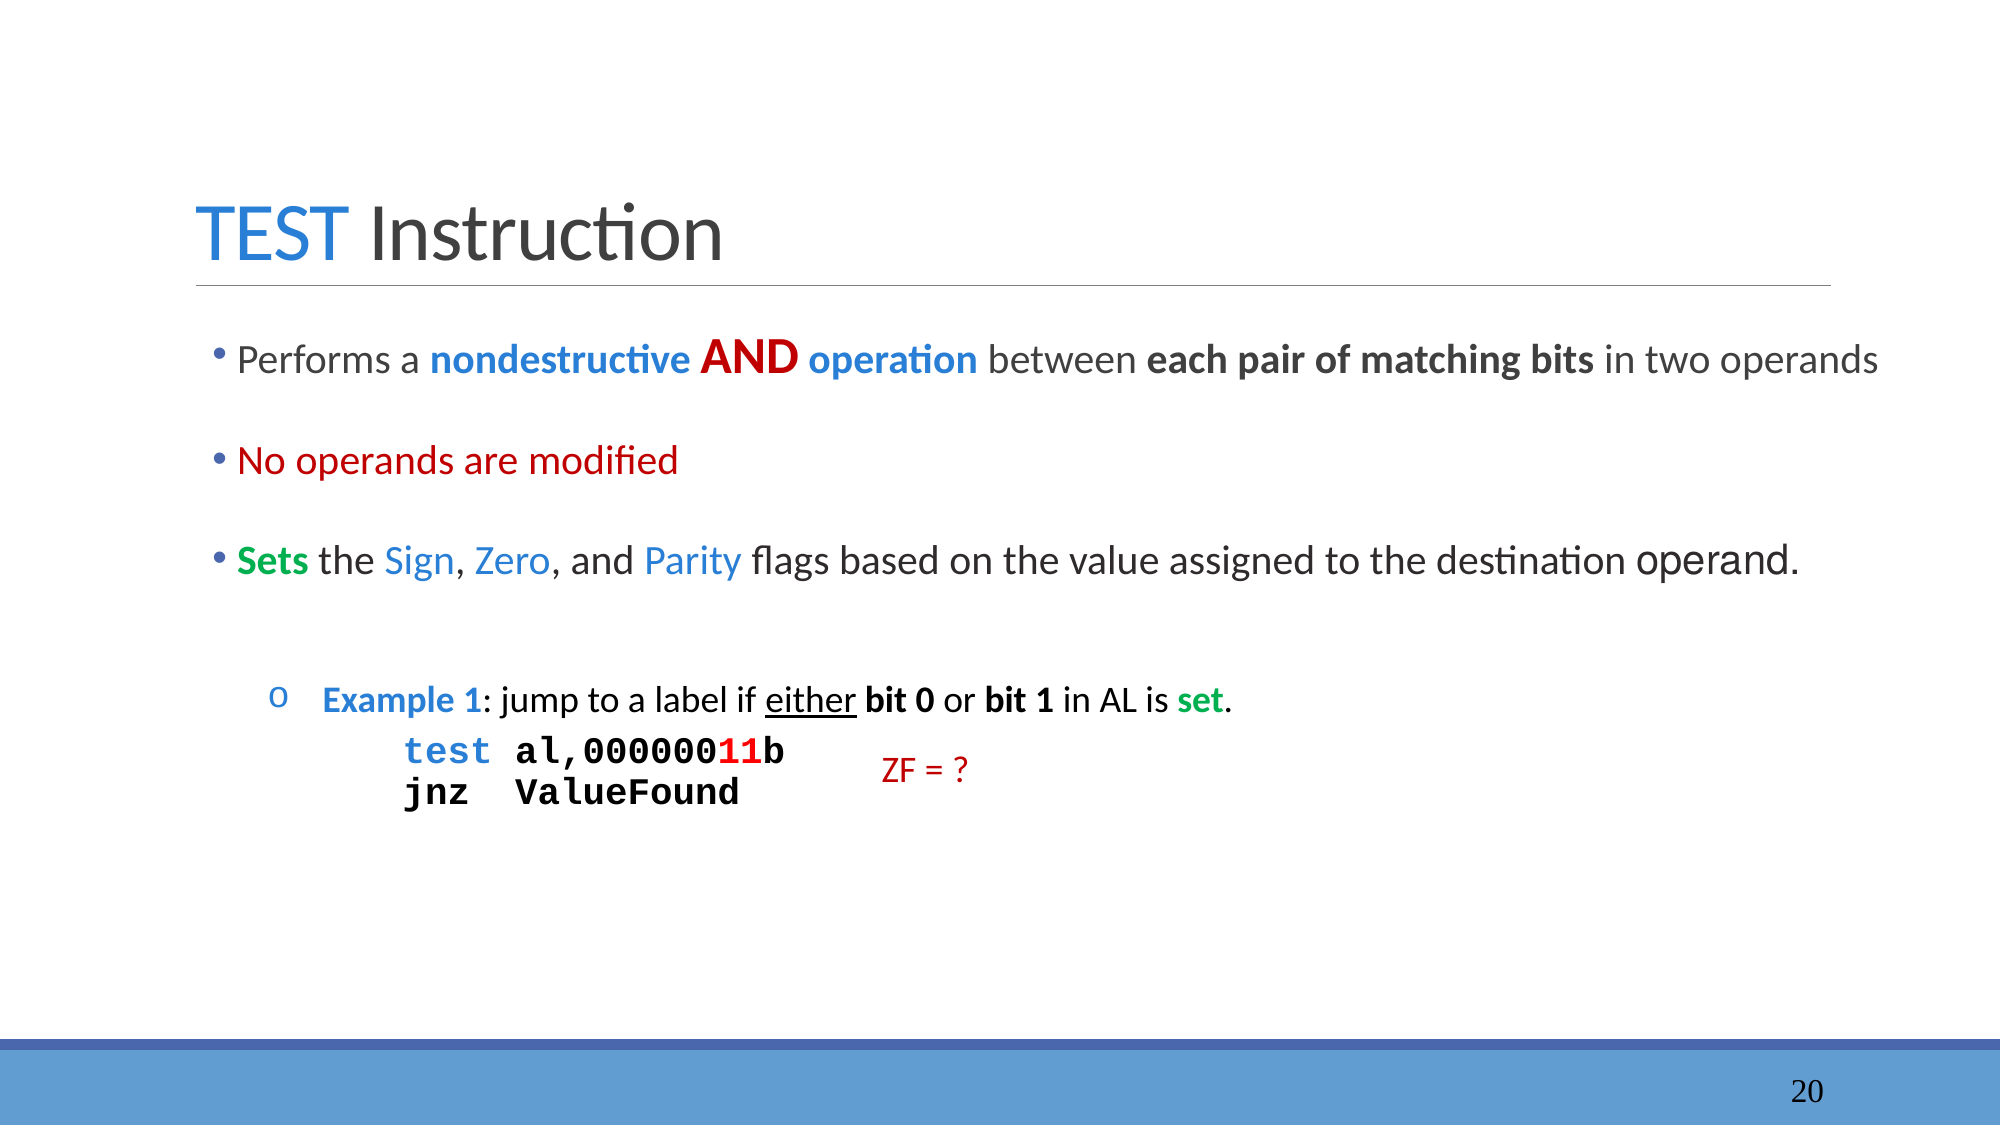

# TEST Instruction
 Performs a nondestructive AND operation between each pair of matching bits in two operands
 No operands are modified
 Sets the Sign, Zero, and Parity flags based on the value assigned to the destination operand.

 Example 1: jump to a label if either bit 0 or bit 1 in AL is set.
test al,00000011b
jnz  ValueFound
ZF = ?
20